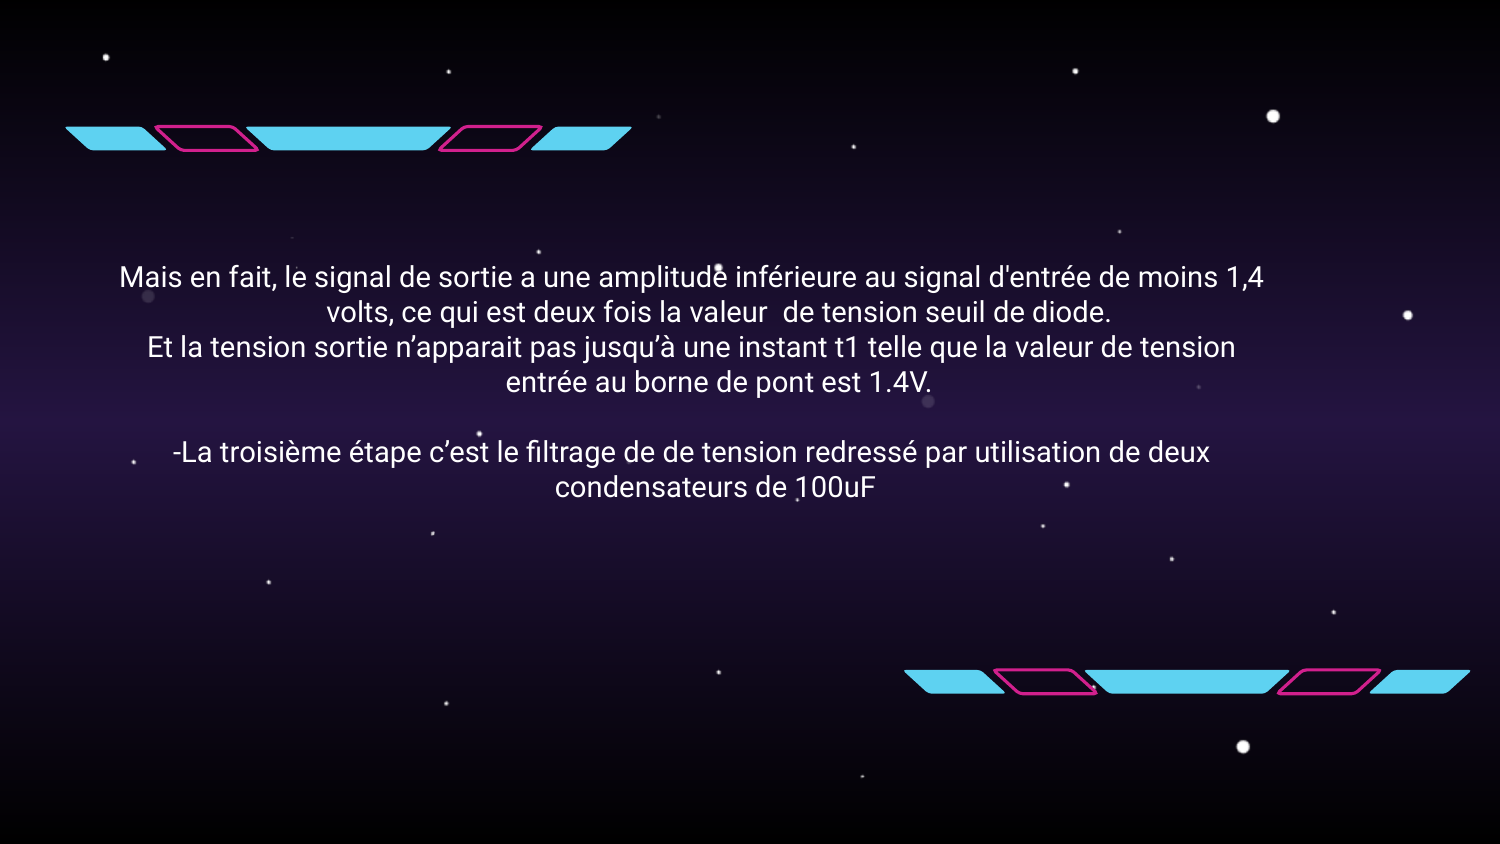

Mais en fait, le signal de sortie a une amplitude inférieure au signal d'entrée de moins 1,4 volts, ce qui est deux fois la valeur  de tension seuil de diode.
Et la tension sortie n’apparait pas jusqu’à une instant t1 telle que la valeur de tension entrée au borne de pont est 1.4V.

-La troisième étape c’est le filtrage de de tension redressé par utilisation de deux condensateurs de 100uF